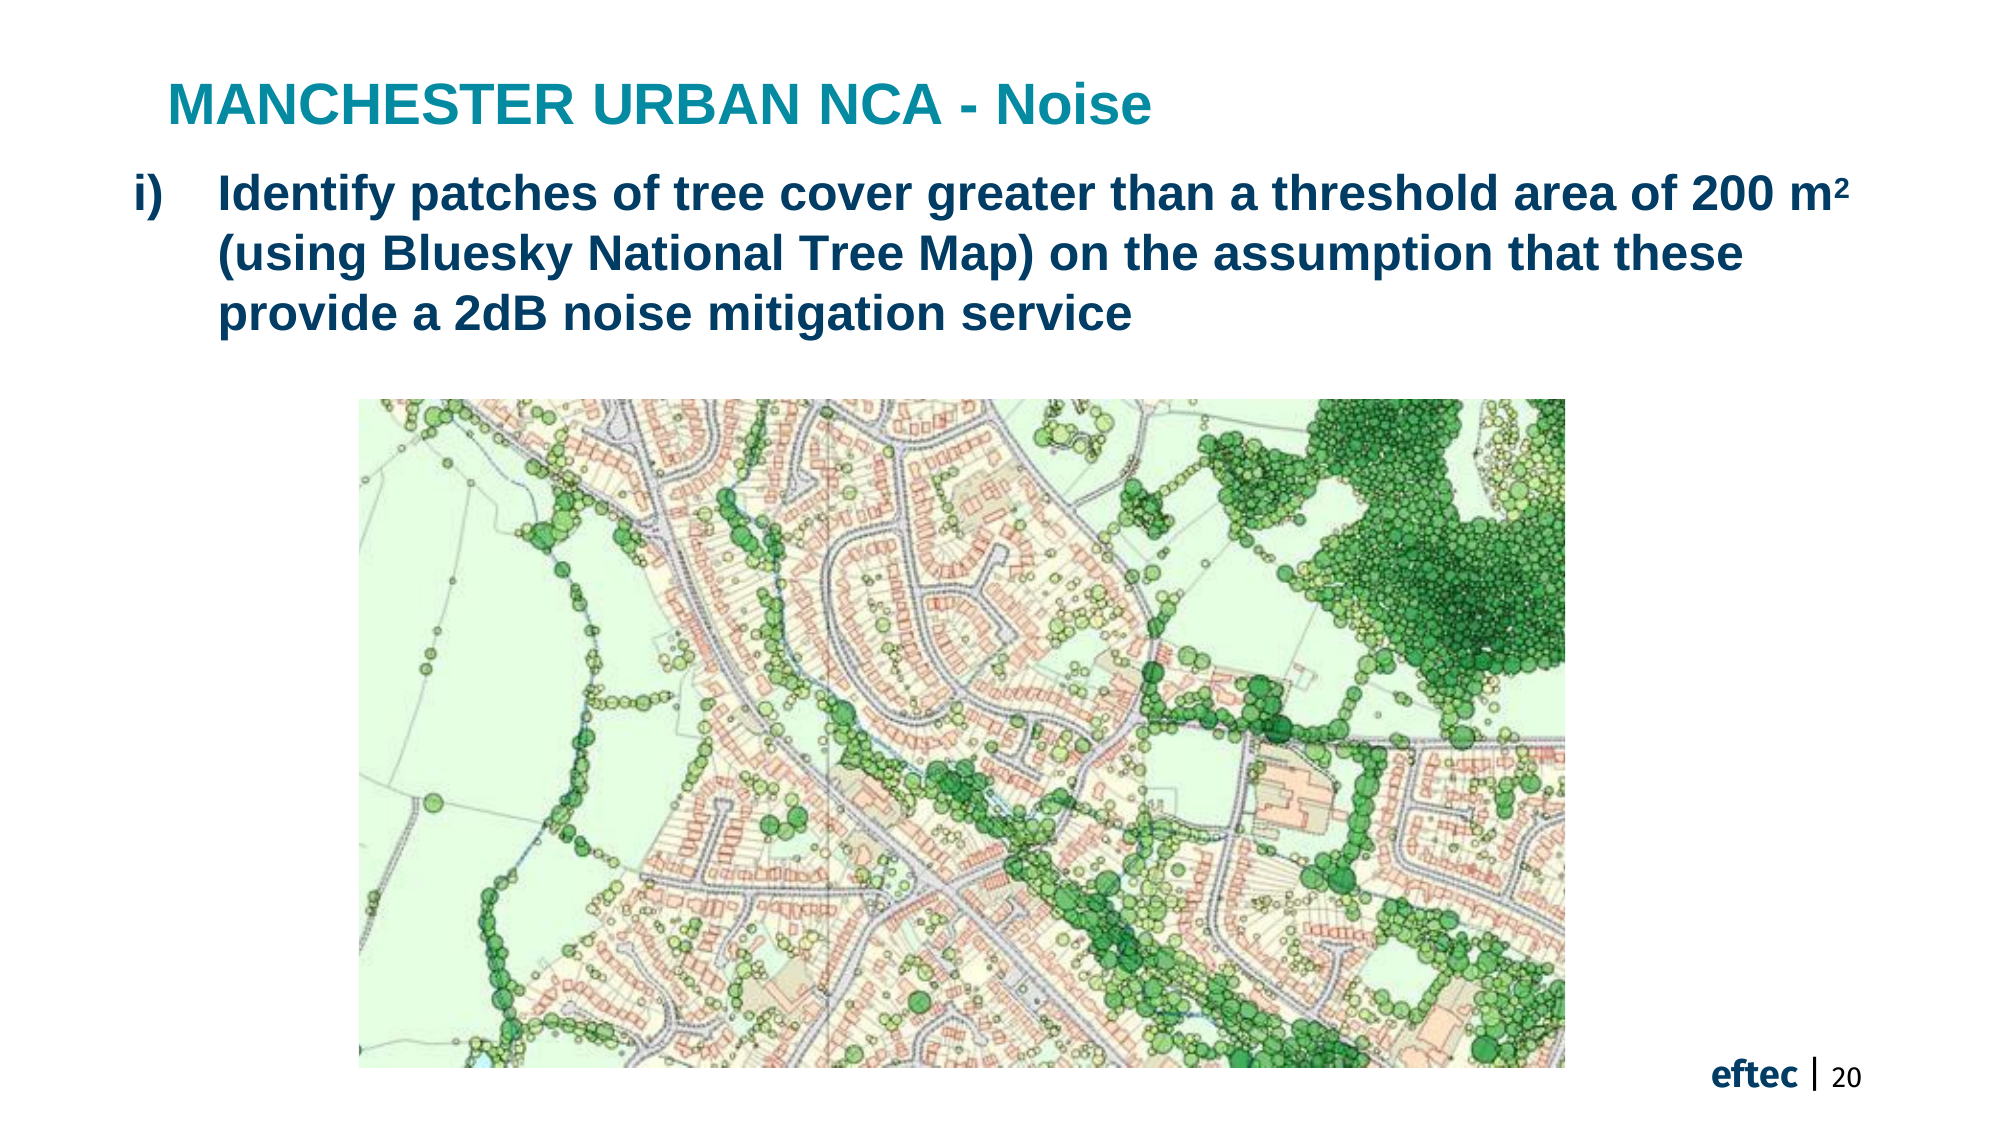

MANCHESTER URBAN NCA - Noise
i)	Identify patches of tree cover greater than a threshold area of 200 m2 (using Bluesky National Tree Map) on the assumption that these provide a 2dB noise mitigation service

eftec | 20